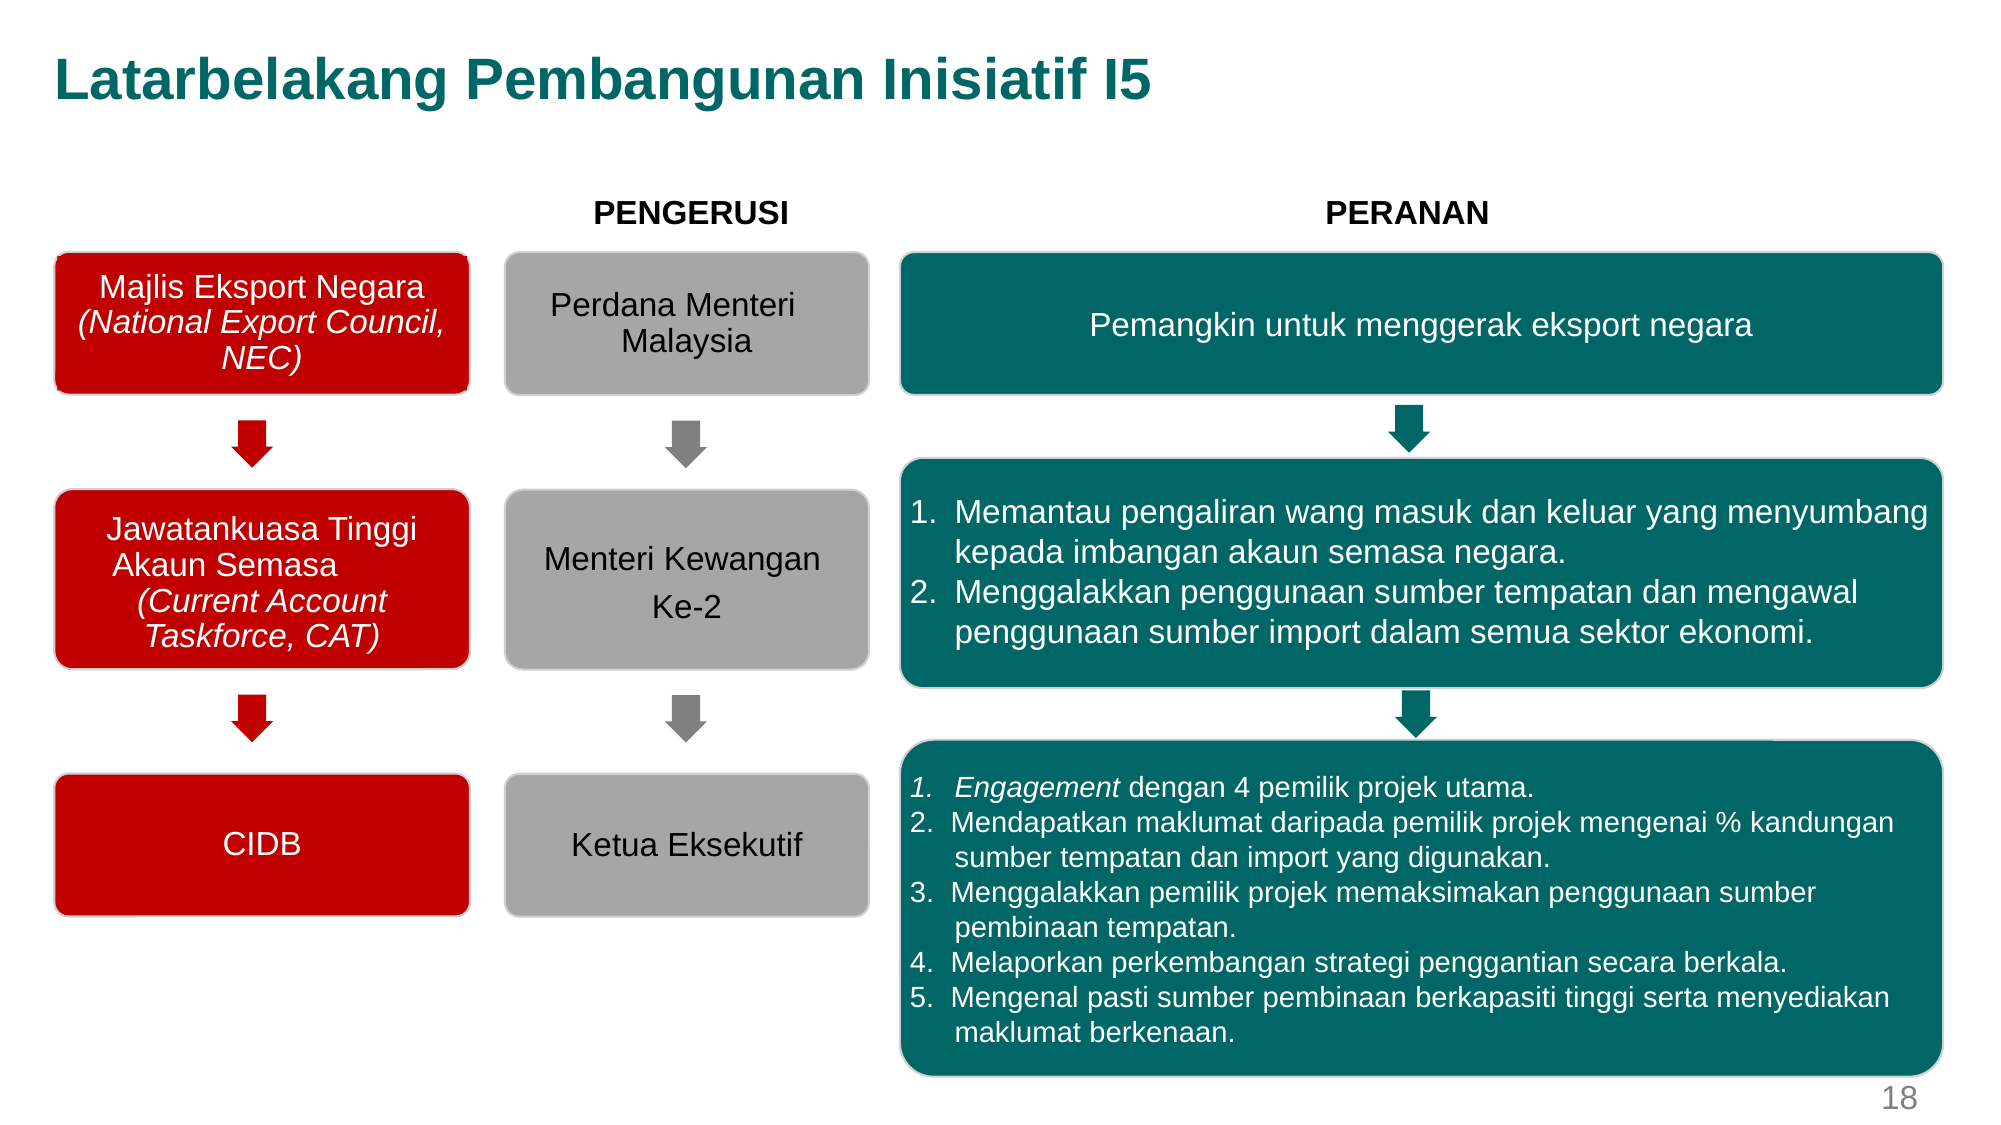

Latarbelakang Pembangunan Inisiatif I5
PERANAN
PENGERUSI

Majlis Eksport Negara (National Export Council, NEC)

Pemangkin untuk menggerak eksport negara

Perdana Menteri    Malaysia

Memantau pengaliran wang masuk dan keluar yang menyumbang kepada imbangan akaun semasa negara.
Menggalakkan penggunaan sumber tempatan dan mengawal penggunaan sumber import dalam semua sektor ekonomi.

Jawatankuasa Tinggi Akaun Semasa         (Current Account Taskforce, CAT)

Menteri Kewangan
Ke-2

Engagement dengan 4 pemilik projek utama.
2.  Mendapatkan maklumat daripada pemilik projek mengenai % kandungan sumber tempatan dan import yang digunakan.
3.  Menggalakkan pemilik projek memaksimakan penggunaan sumber pembinaan tempatan.
4.  Melaporkan perkembangan strategi penggantian secara berkala.
5.  Mengenal pasti sumber pembinaan berkapasiti tinggi serta menyediakan maklumat berkenaan.

CIDB

Ketua Eksekutif
18